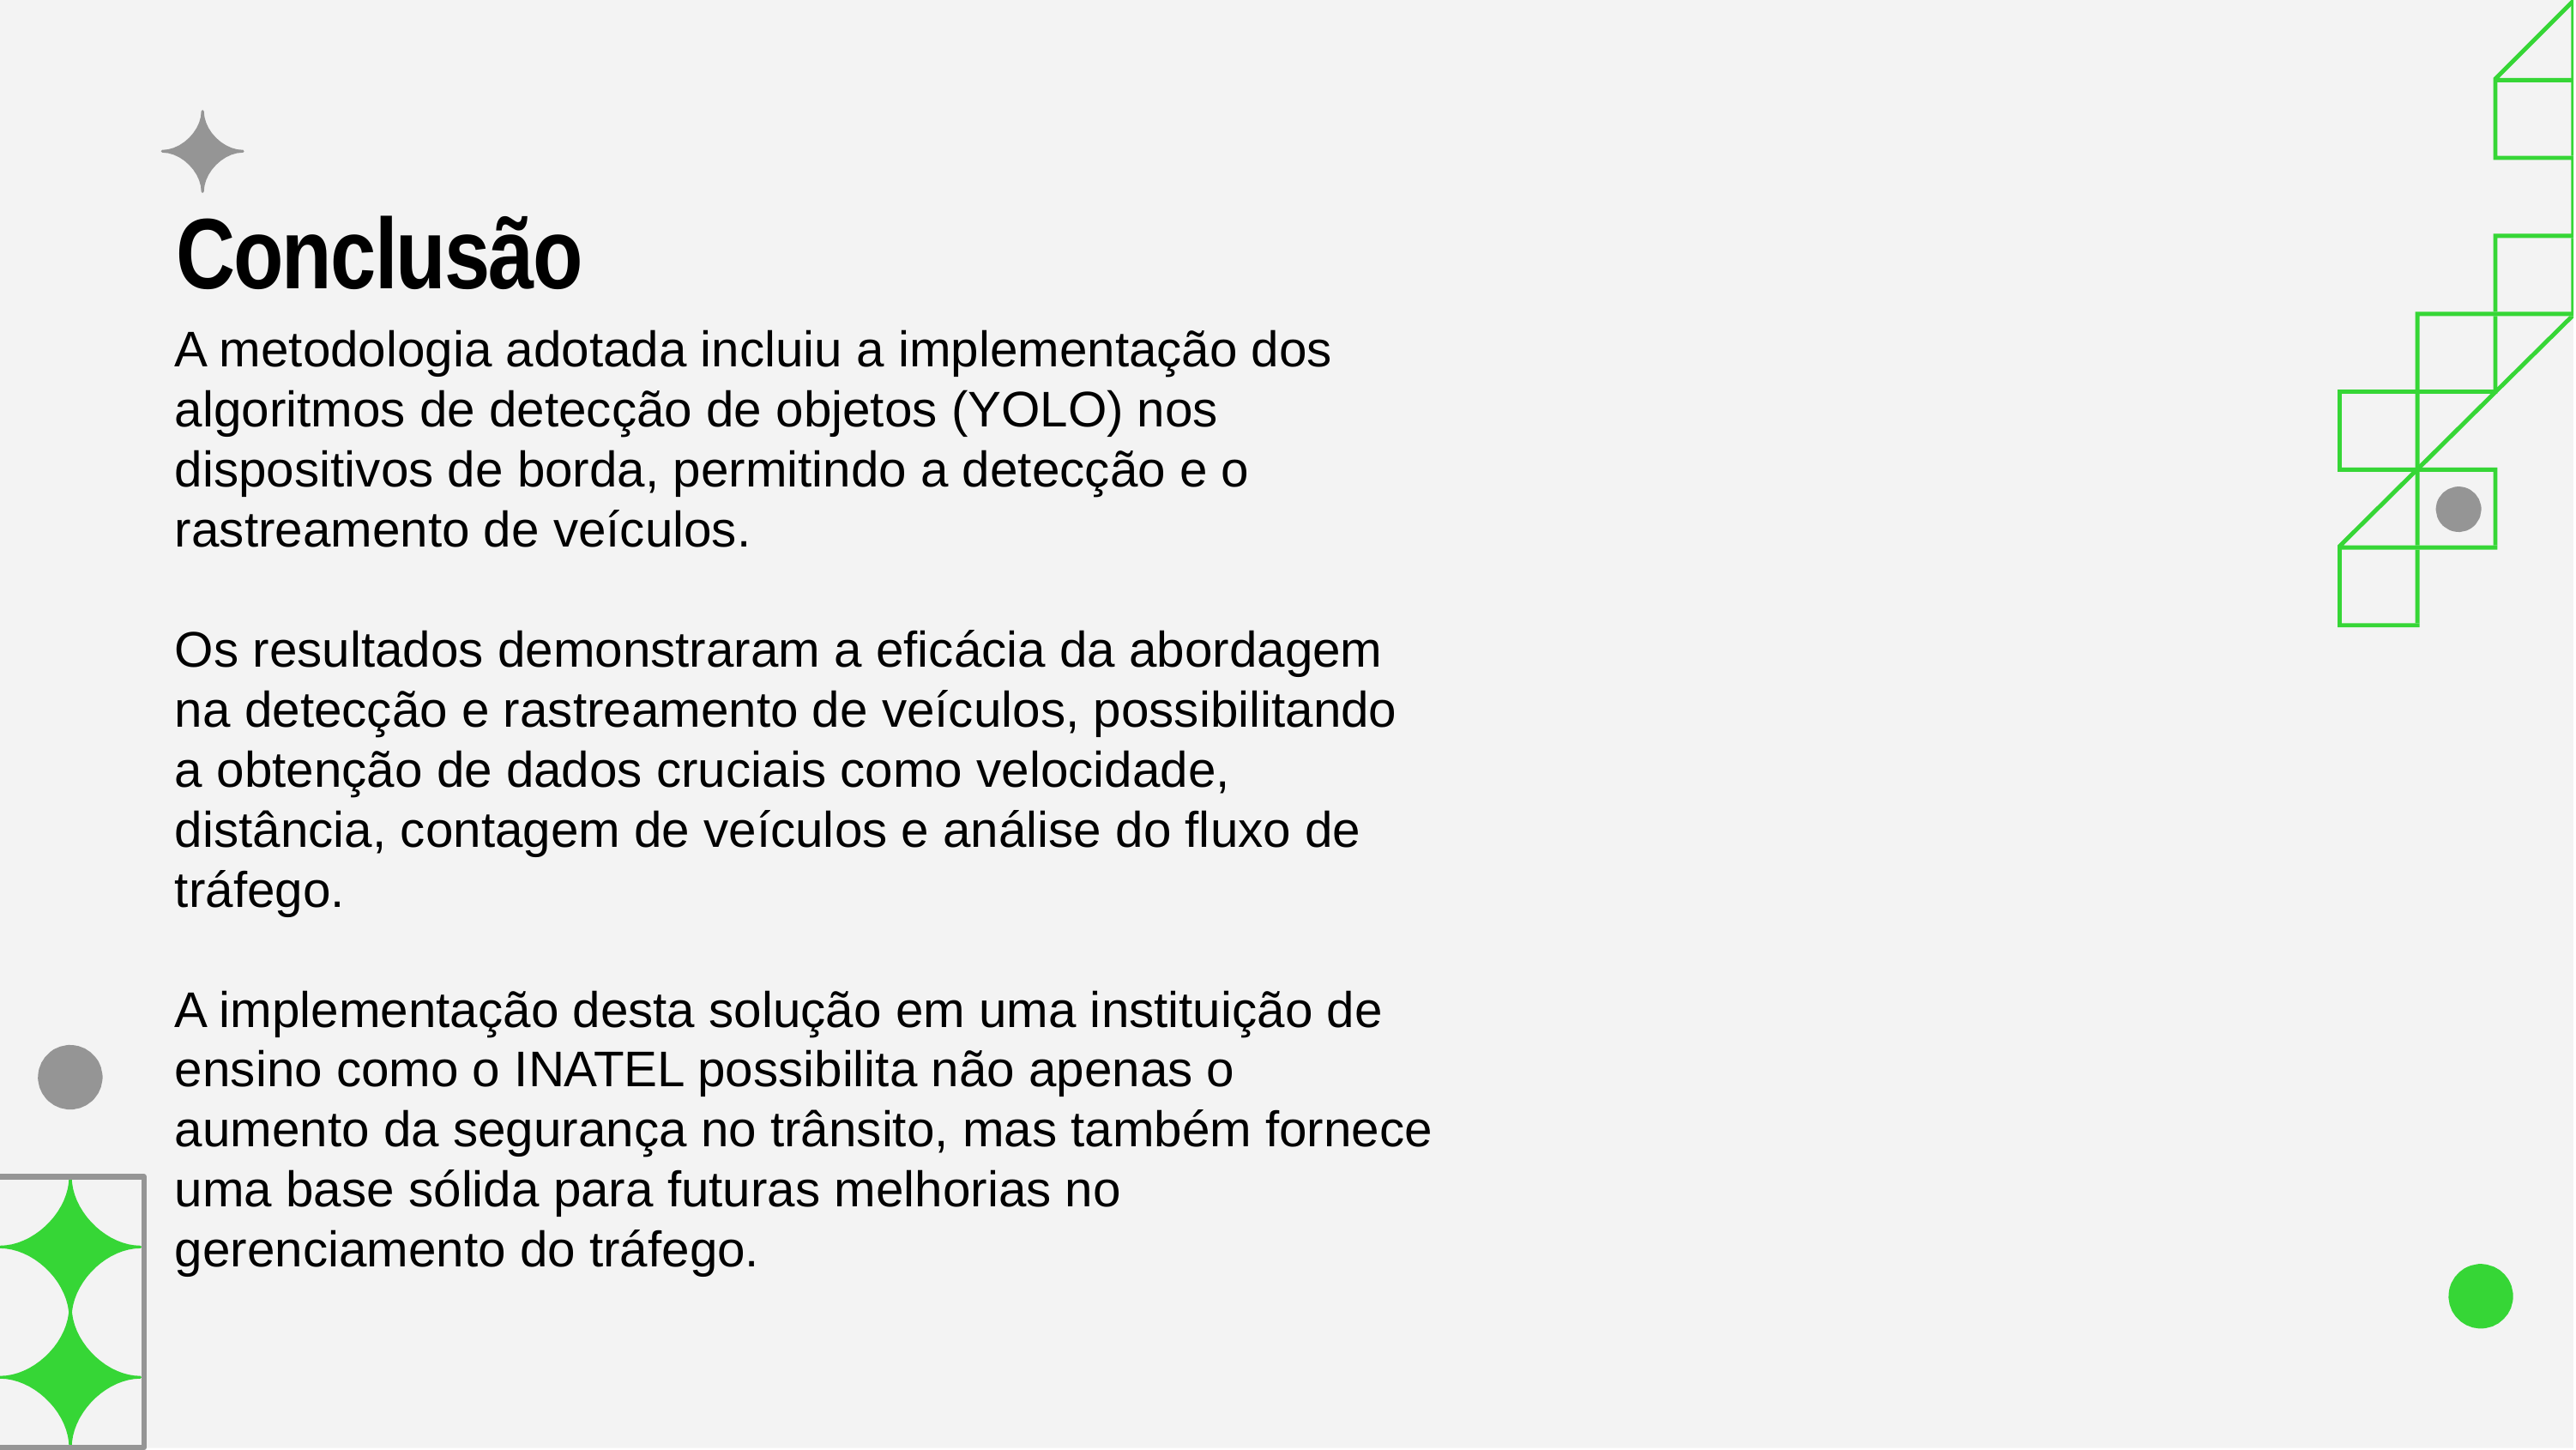

Conclusão
A metodologia adotada incluiu a implementação dos algoritmos de detecção de objetos (YOLO) nos dispositivos de borda, permitindo a detecção e o rastreamento de veículos.

Os resultados demonstraram a eficácia da abordagem na detecção e rastreamento de veículos, possibilitando a obtenção de dados cruciais como velocidade, distância, contagem de veículos e análise do fluxo de tráfego.

A implementação desta solução em uma instituição de ensino como o INATEL possibilita não apenas o aumento da segurança no trânsito, mas também fornece uma base sólida para futuras melhorias no gerenciamento do tráfego.